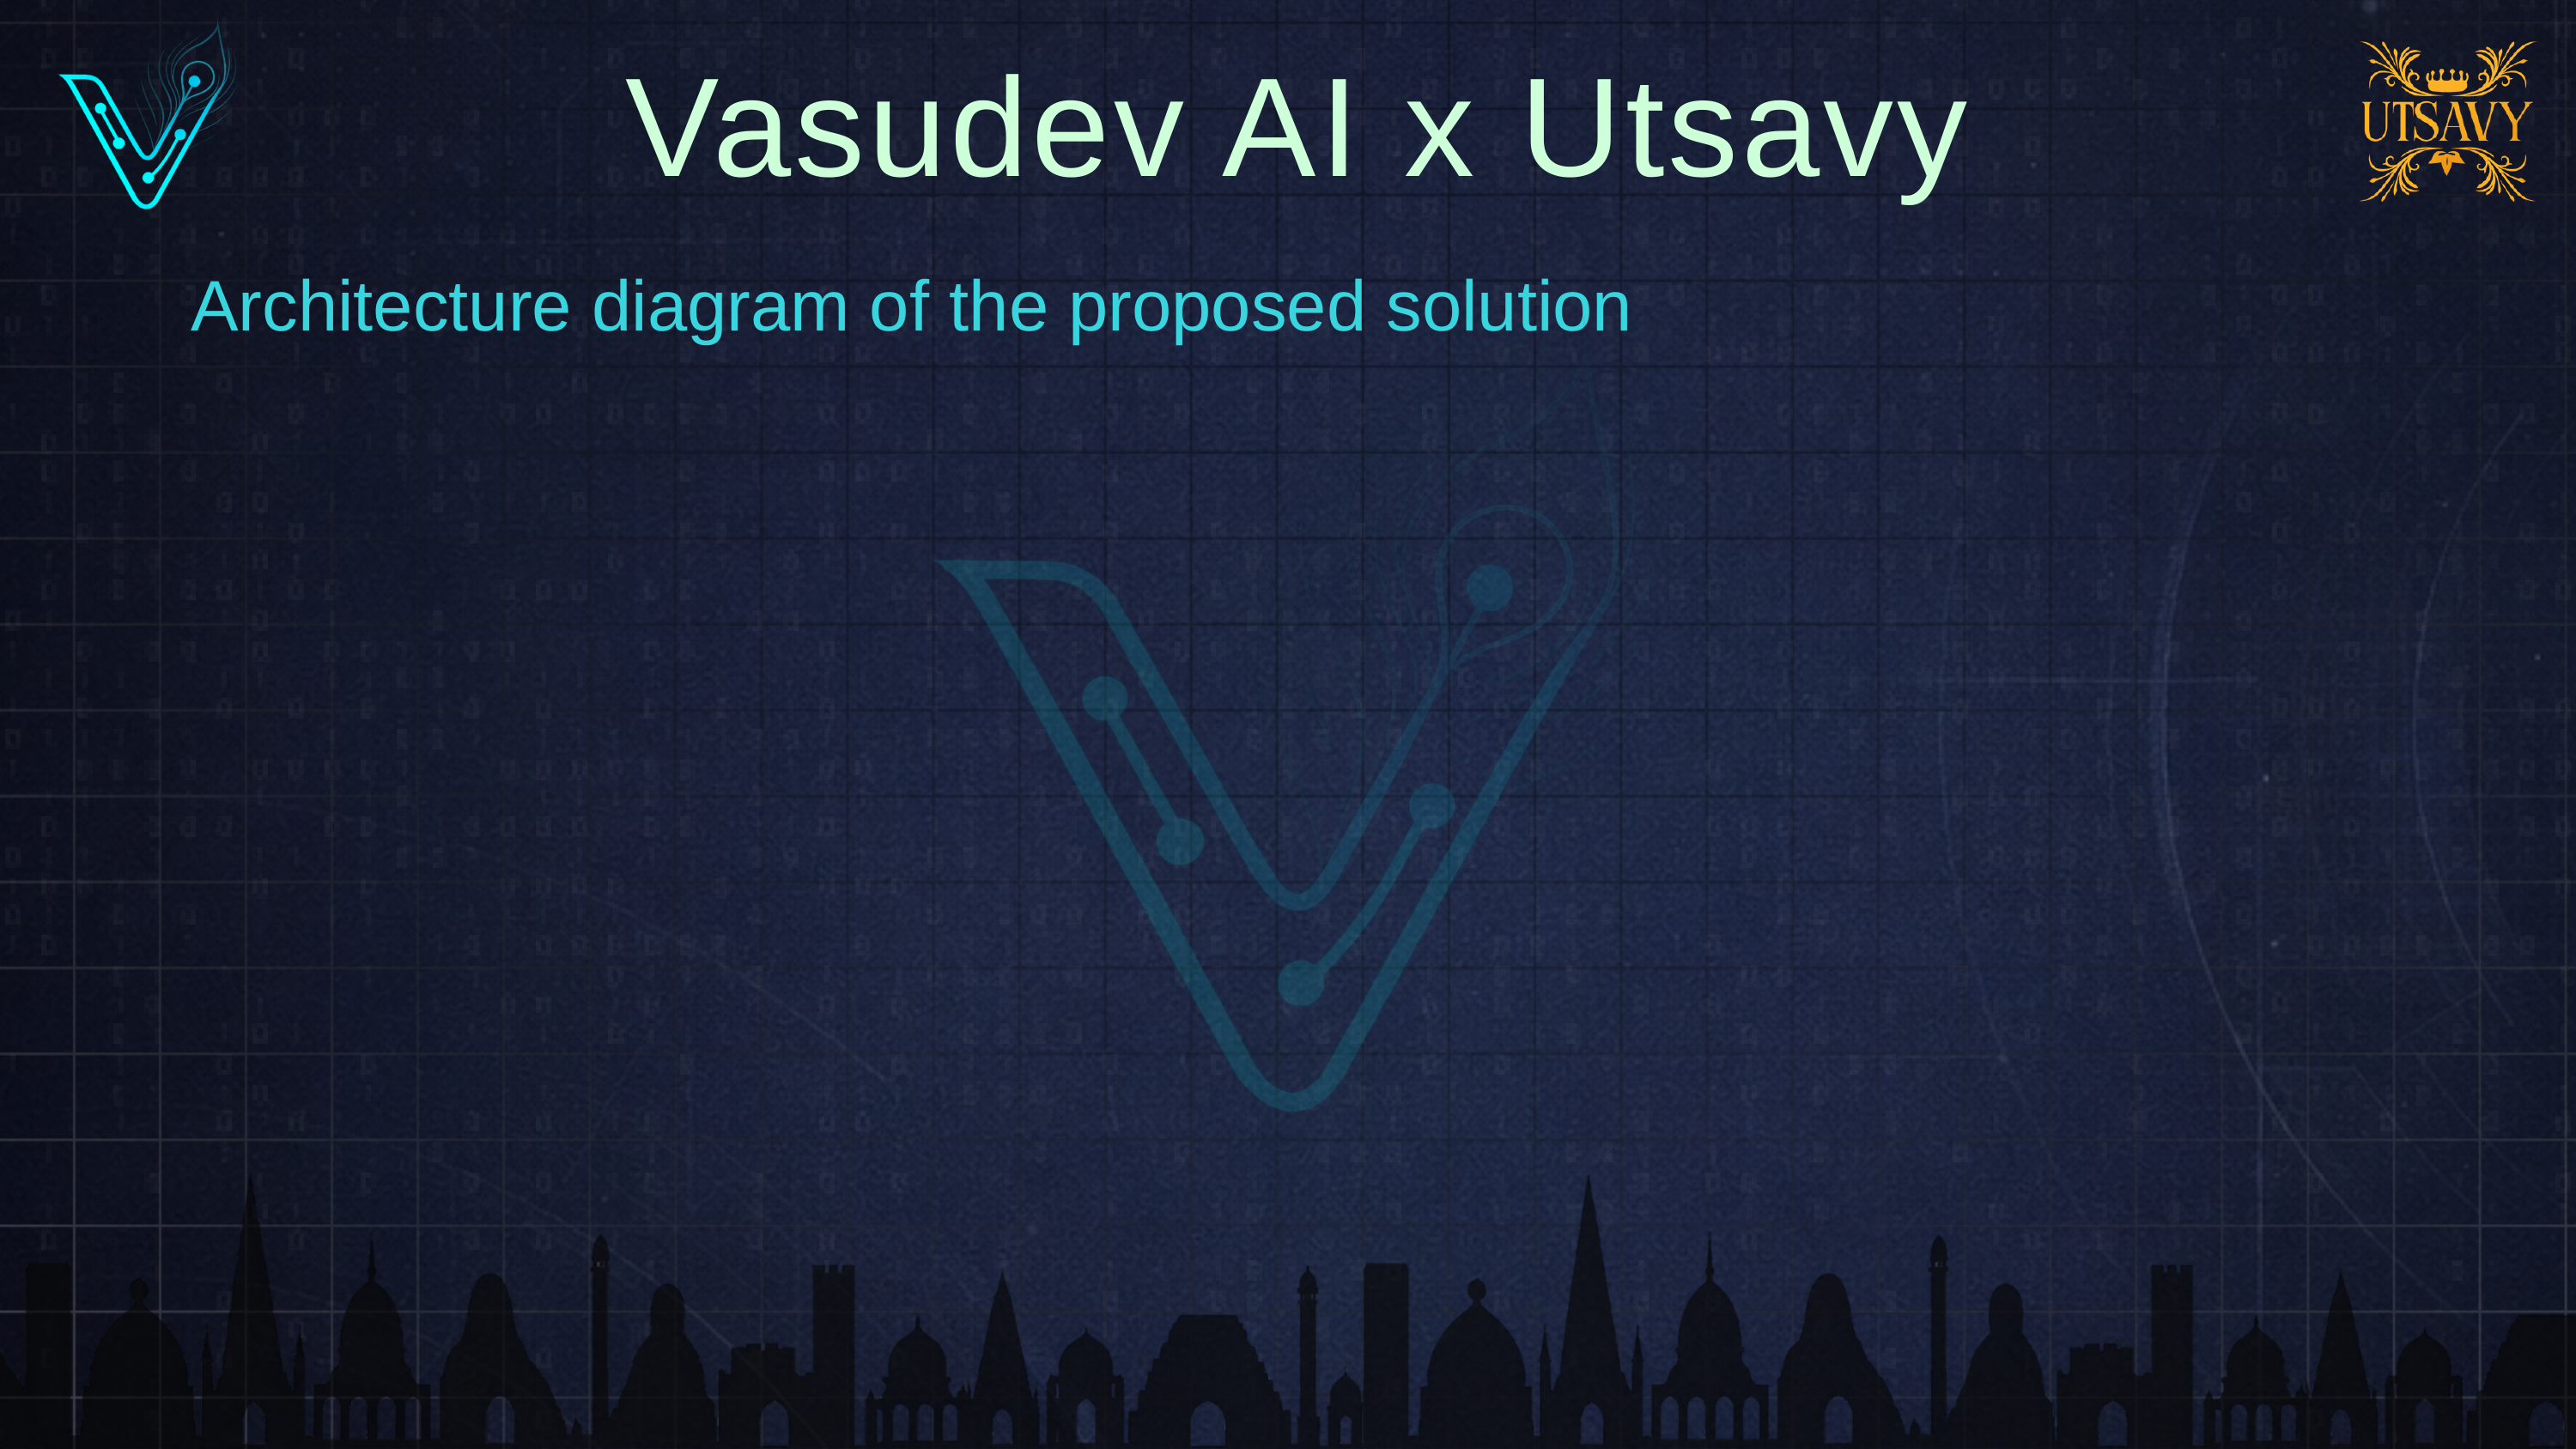

Vasudev AI x Utsavy

Architecture diagram of the proposed solution